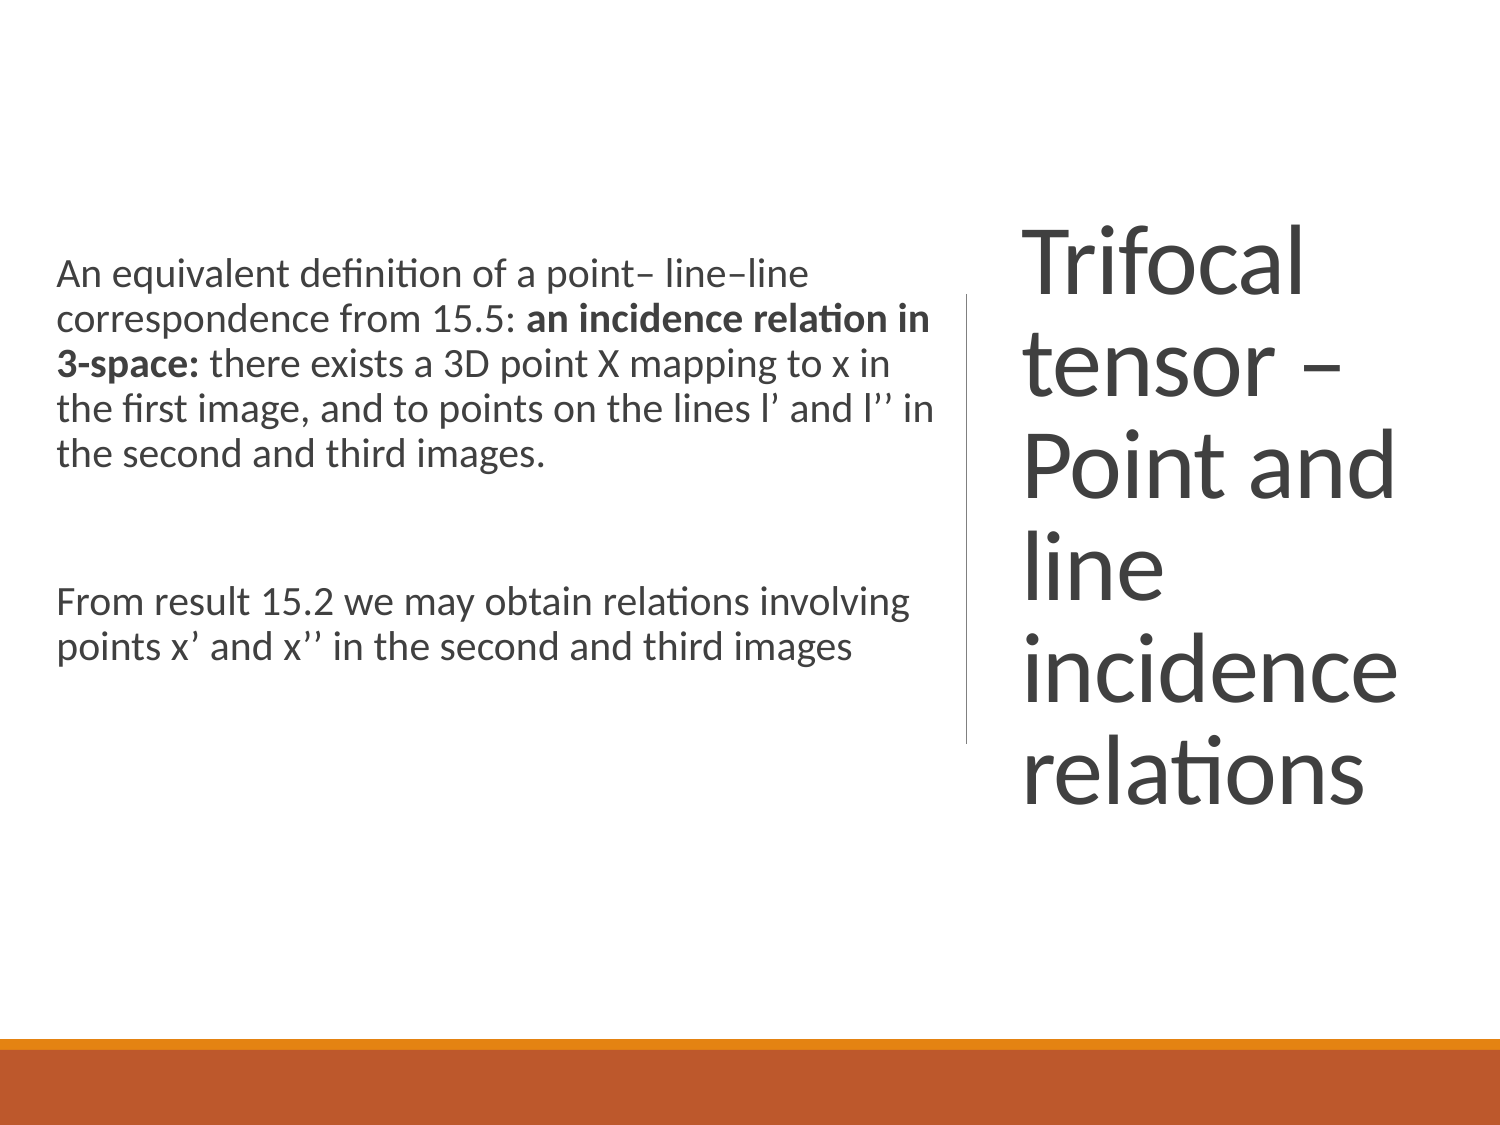

# Trifocal tensor – Point and line incidence relations
An equivalent definition of a point– line–line correspondence from 15.5: an incidence relation in 3-space: there exists a 3D point X mapping to x in the first image, and to points on the lines l’ and l’’ in the second and third images.

From result 15.2 we may obtain relations involving points x’ and x’’ in the second and third images